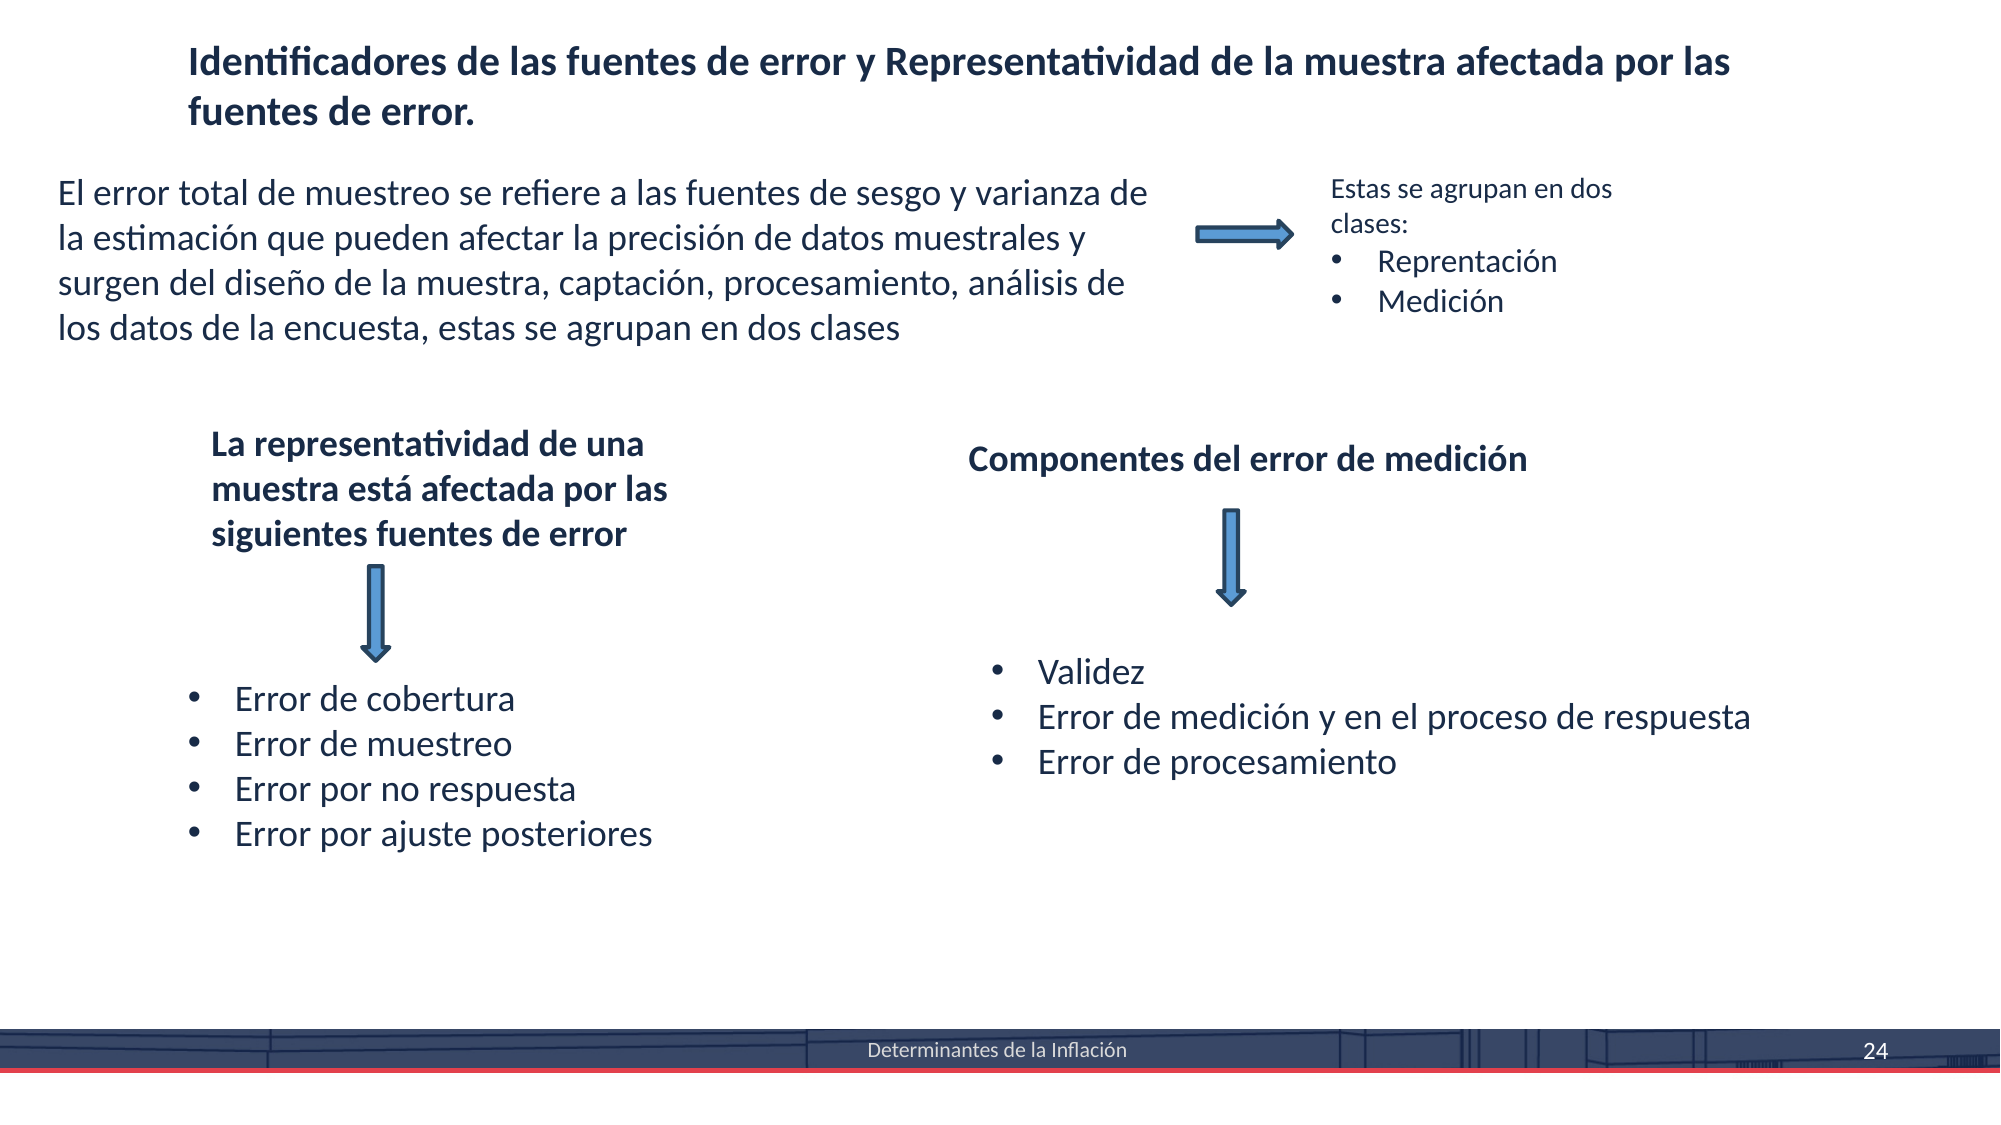

Identificadores de las fuentes de error y Representatividad de la muestra afectada por las fuentes de error.
El error total de muestreo se refiere a las fuentes de sesgo y varianza de la estimación que pueden afectar la precisión de datos muestrales y surgen del diseño de la muestra, captación, procesamiento, análisis de los datos de la encuesta, estas se agrupan en dos clases
Estas se agrupan en dos clases:
Reprentación
Medición

La representatividad de una muestra está afectada por las siguientes fuentes de error
Componentes del error de medición

Validez
Error de medición y en el proceso de respuesta
Error de procesamiento

Error de cobertura
Error de muestreo
Error por no respuesta
Error por ajuste posteriores

Determinantes de la Inflación